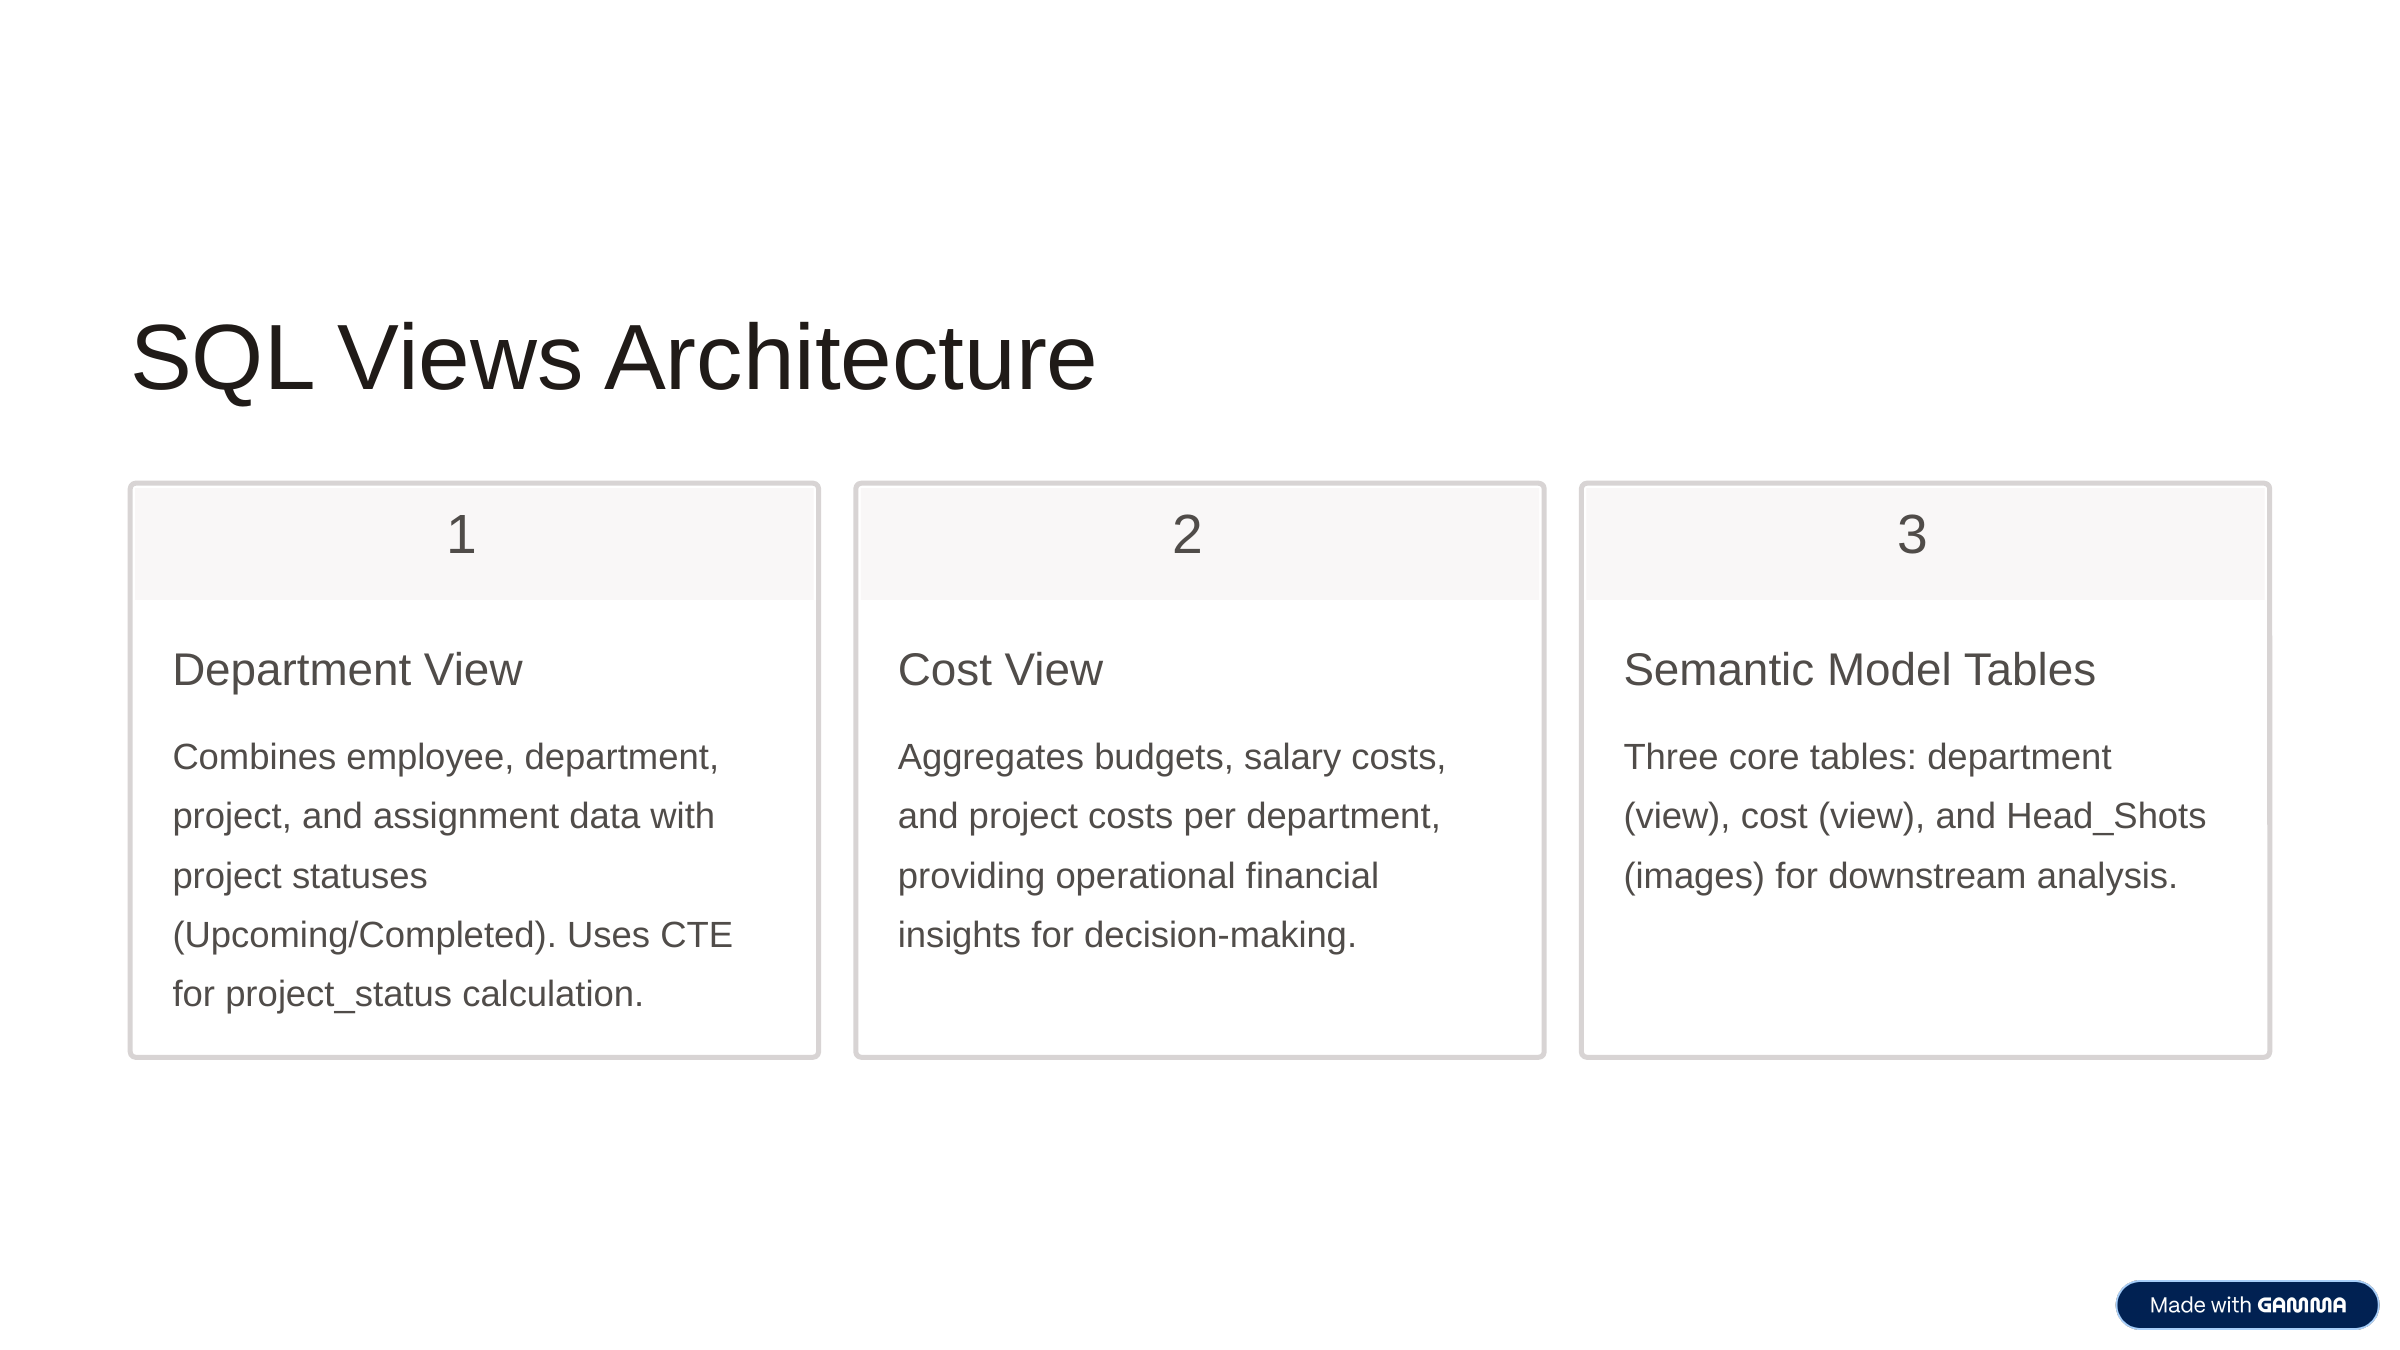

SQL Views Architecture

1
2
3
Department View
Cost View
Semantic Model Tables
Combines employee, department, project, and assignment data with project statuses (Upcoming/Completed). Uses CTE for project_status calculation.
Aggregates budgets, salary costs, and project costs per department, providing operational financial insights for decision-making.
Three core tables: department (view), cost (view), and Head_Shots (images) for downstream analysis.